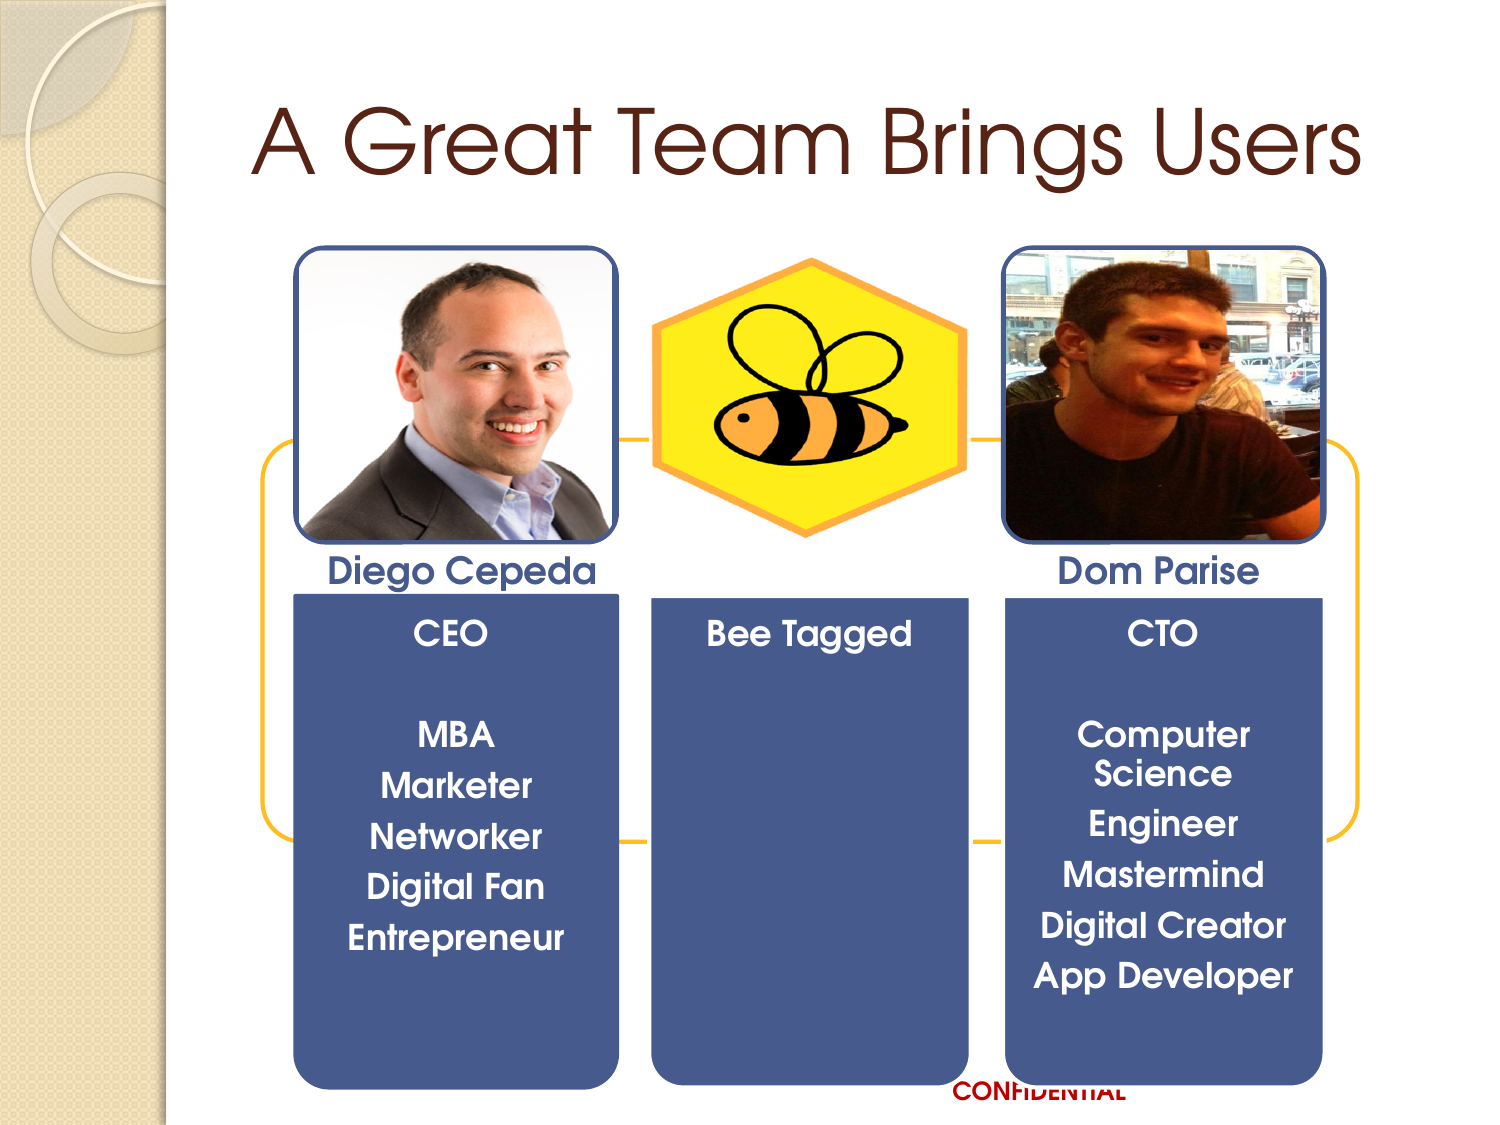

# A Great Team Brings Users
CEO

MBA
Marketer
Networker
Digital Fan
Entrepreneur
Bee Tagged
CTO

Computer Science
Engineer
Mastermind
Digital Creator
App Developer
Diego Cepeda
Dom Parise
CONFIDENTIAL